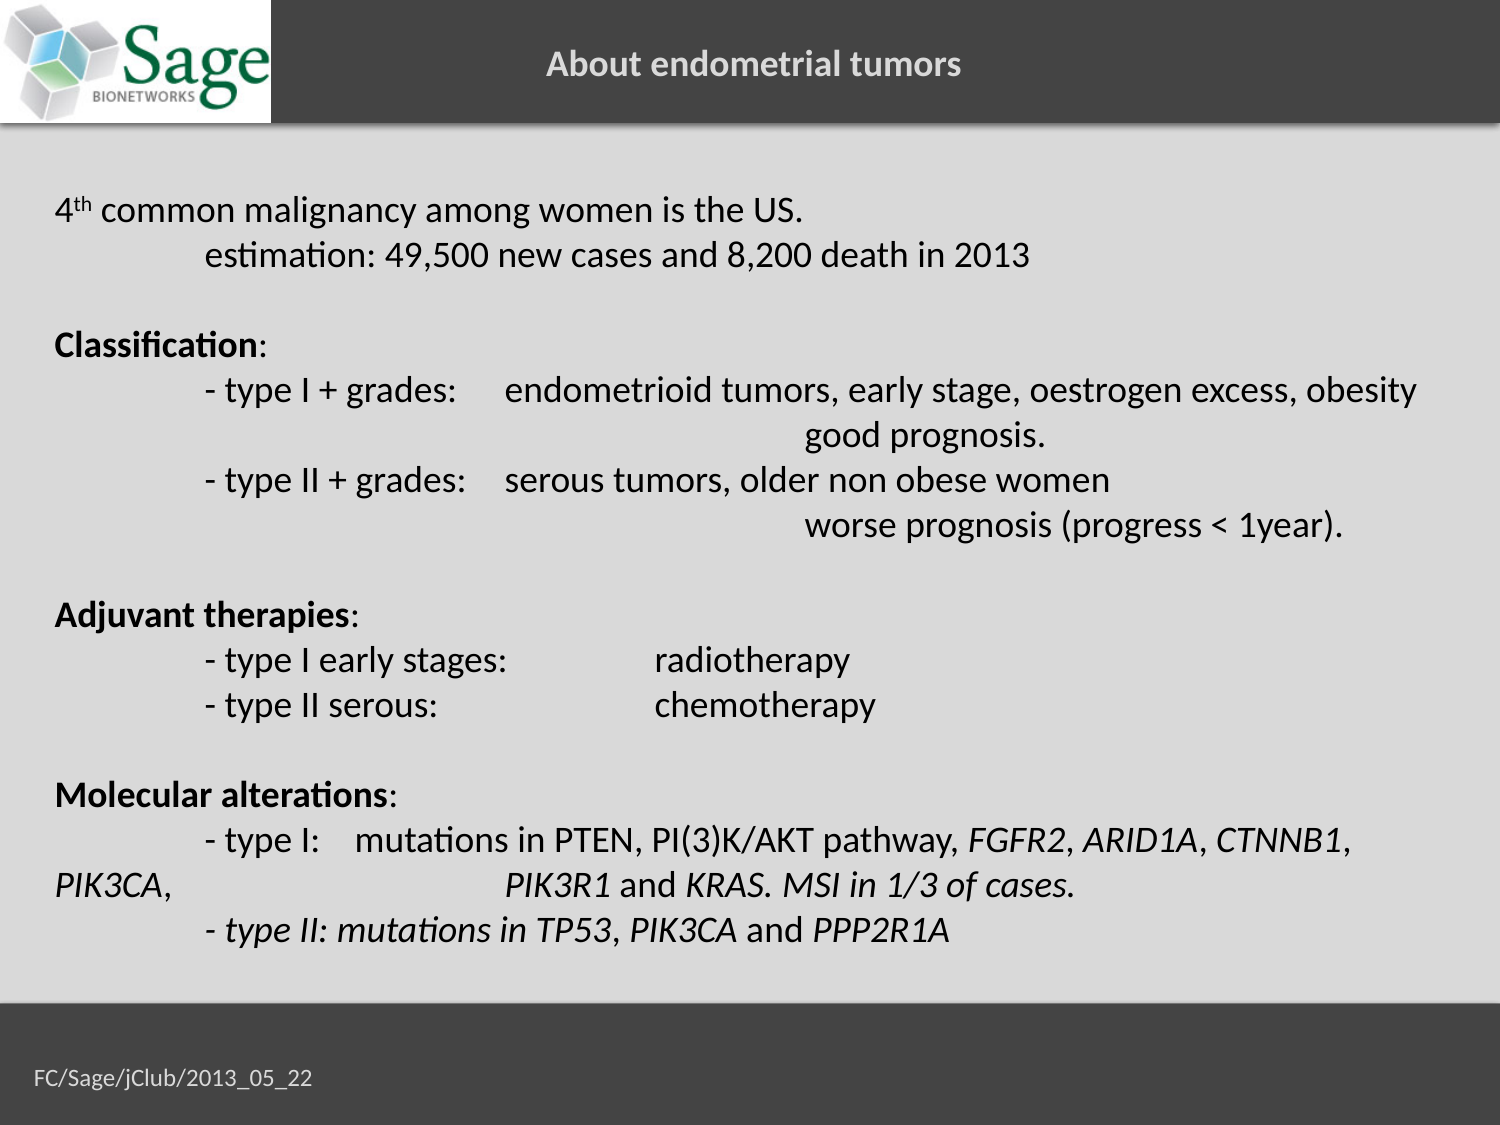

About endometrial tumors
4th common malignancy among women is the US.
	estimation: 49,500 new cases and 8,200 death in 2013

Classification:
	- type I + grades: 	endometrioid tumors, early stage, oestrogen excess, obesity
					good prognosis.
	- type II + grades: 	serous tumors, older non obese women
					worse prognosis (progress < 1year).

Adjuvant therapies:
	- type I early stages:	radiotherapy
	- type II serous:		chemotherapy

Molecular alterations:
	- type I:	mutations in PTEN, PI(3)K/AKT pathway, FGFR2, ARID1A, CTNNB1, PIK3CA, 			PIK3R1 and KRAS. MSI in 1/3 of cases.
	- type II: mutations in TP53, PIK3CA and PPP2R1A